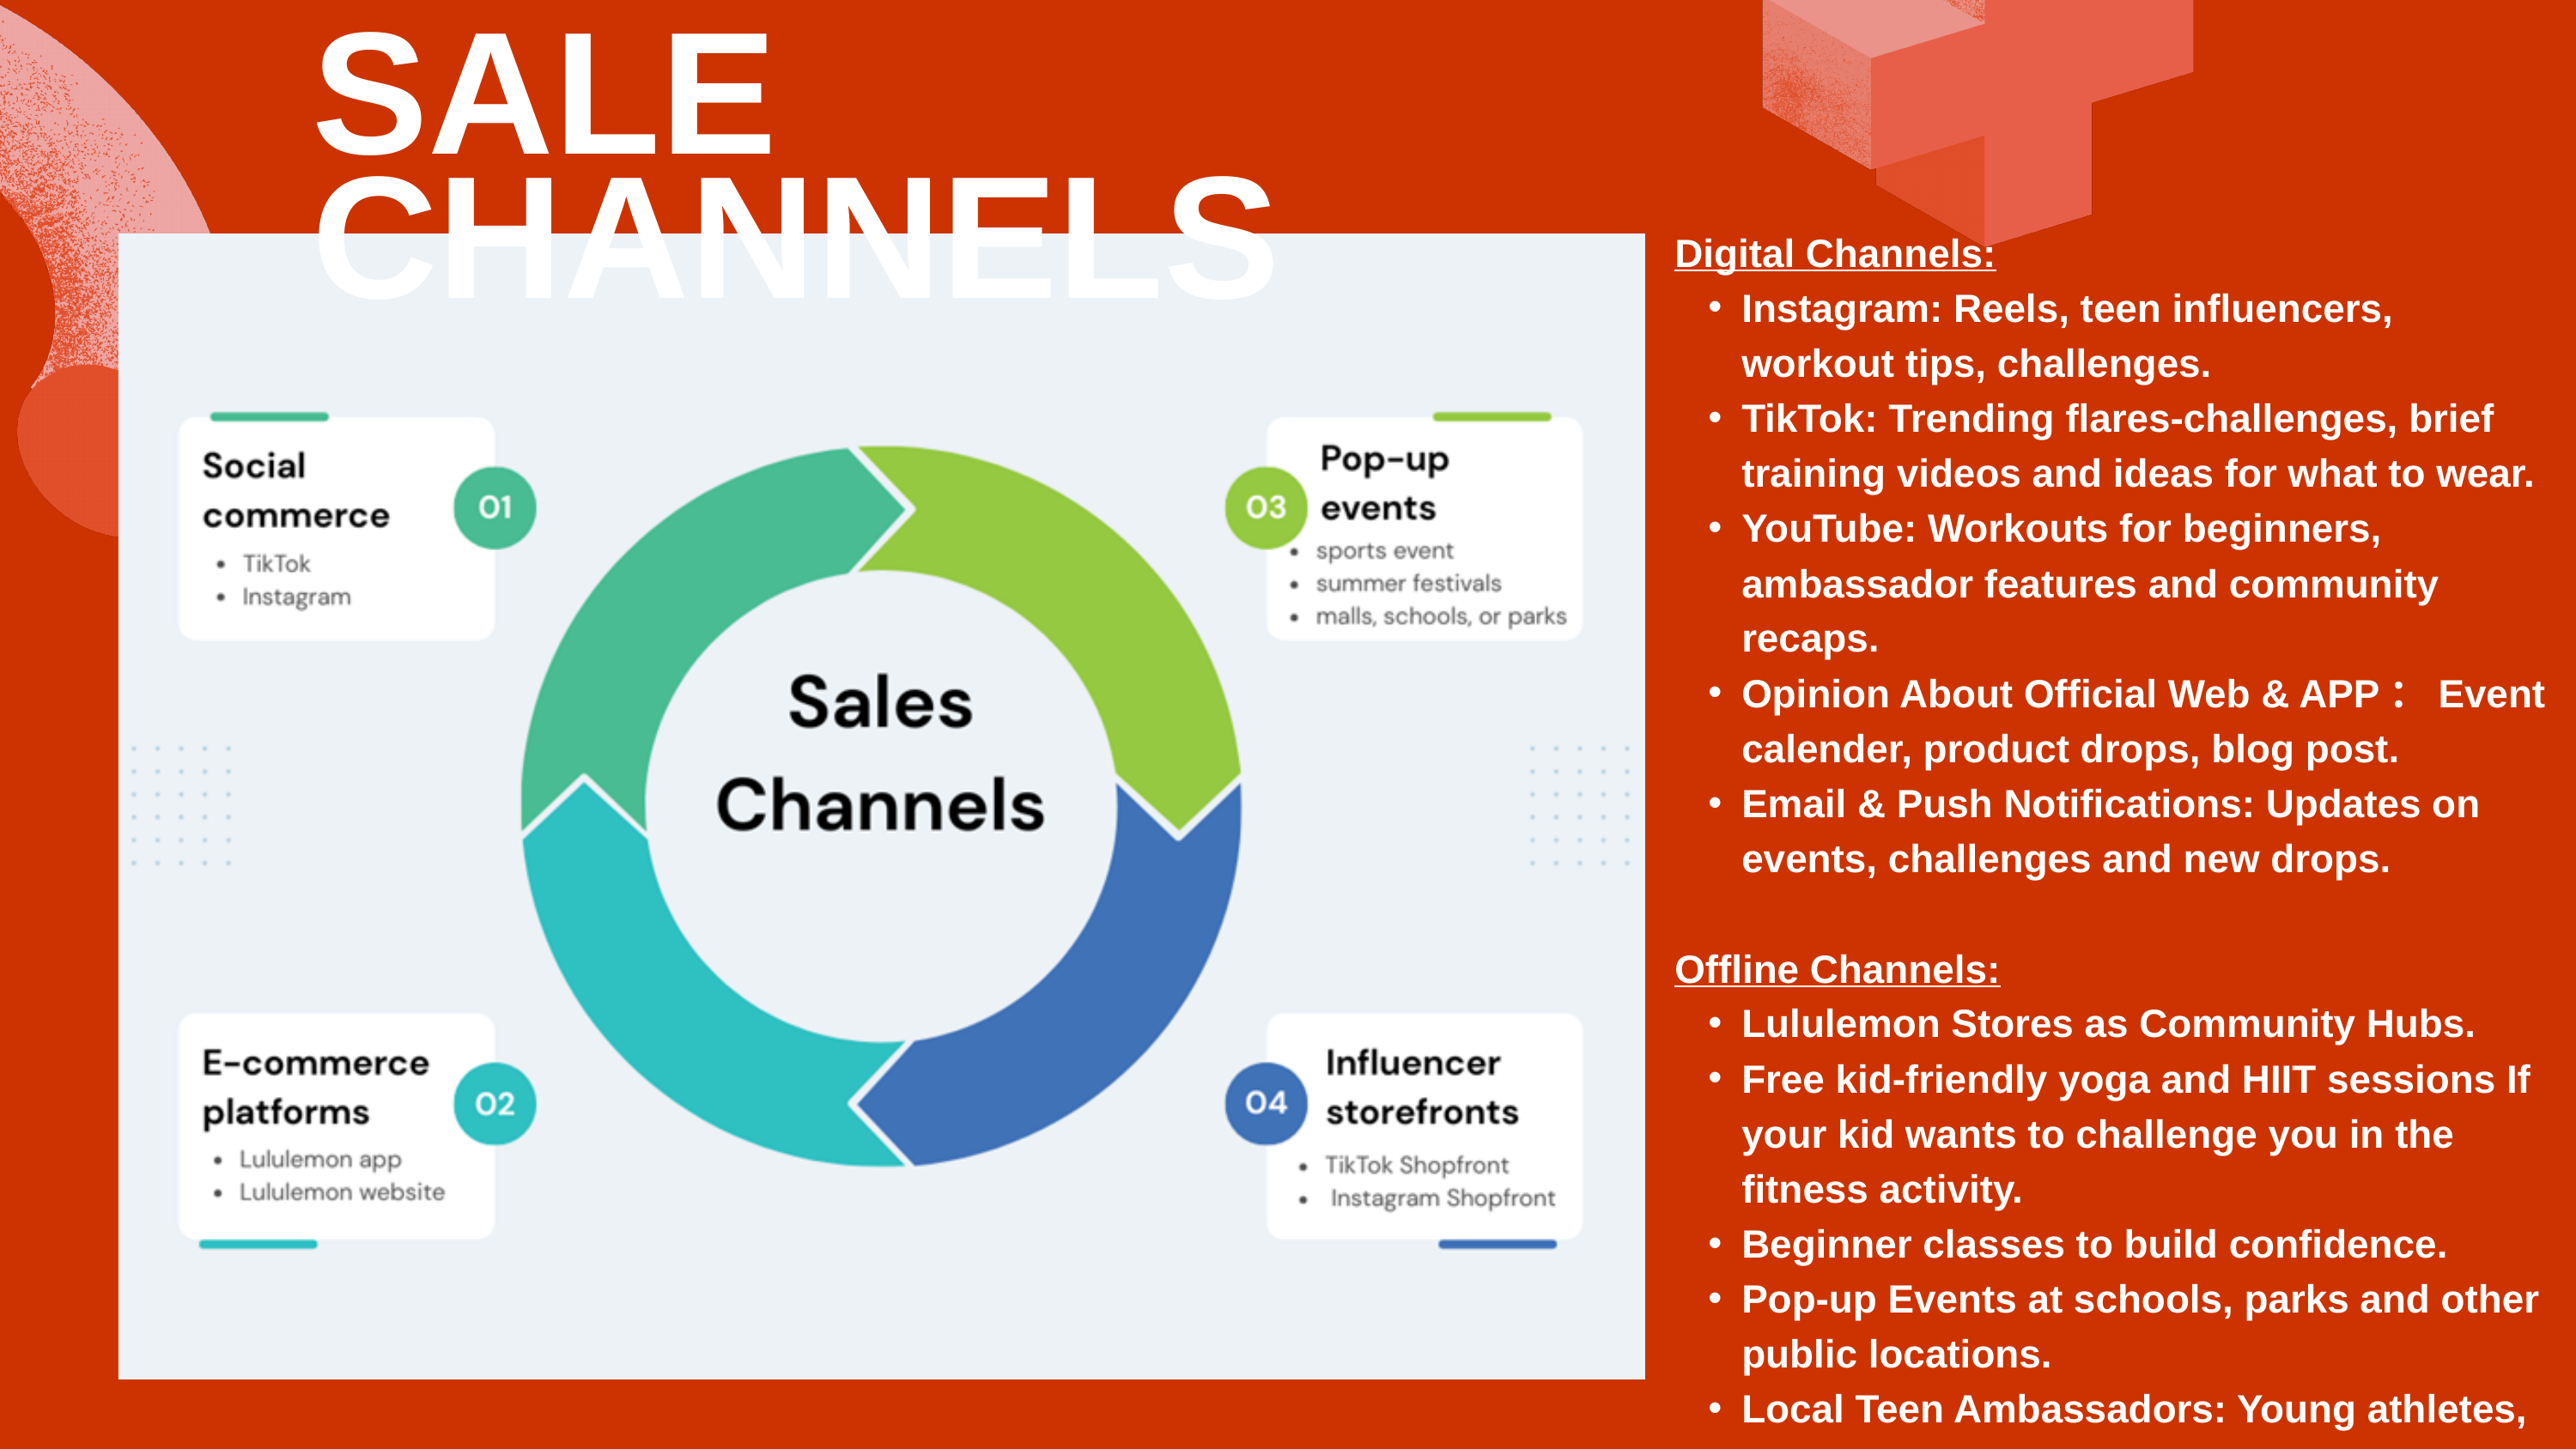

SALE CHANNELS
Digital Channels:
Instagram: Reels, teen influencers, workout tips, challenges.
TikTok: Trending flares-challenges, brief training videos and ideas for what to wear.
YouTube: Workouts for beginners, ambassador features and community recaps.
Opinion About Official Web & APP：Event calender, product drops, blog post.
Email & Push Notifications: Updates on events, challenges and new drops.

Offline Channels:
Lululemon Stores as Community Hubs.
Free kid-friendly yoga and HIIT sessions If your kid wants to challenge you in the fitness activity.
Beginner classes to build confidence.
Pop-up Events at schools, parks and other public locations.
Local Teen Ambassadors: Young athletes, dancers, runners, early fitness leaders.